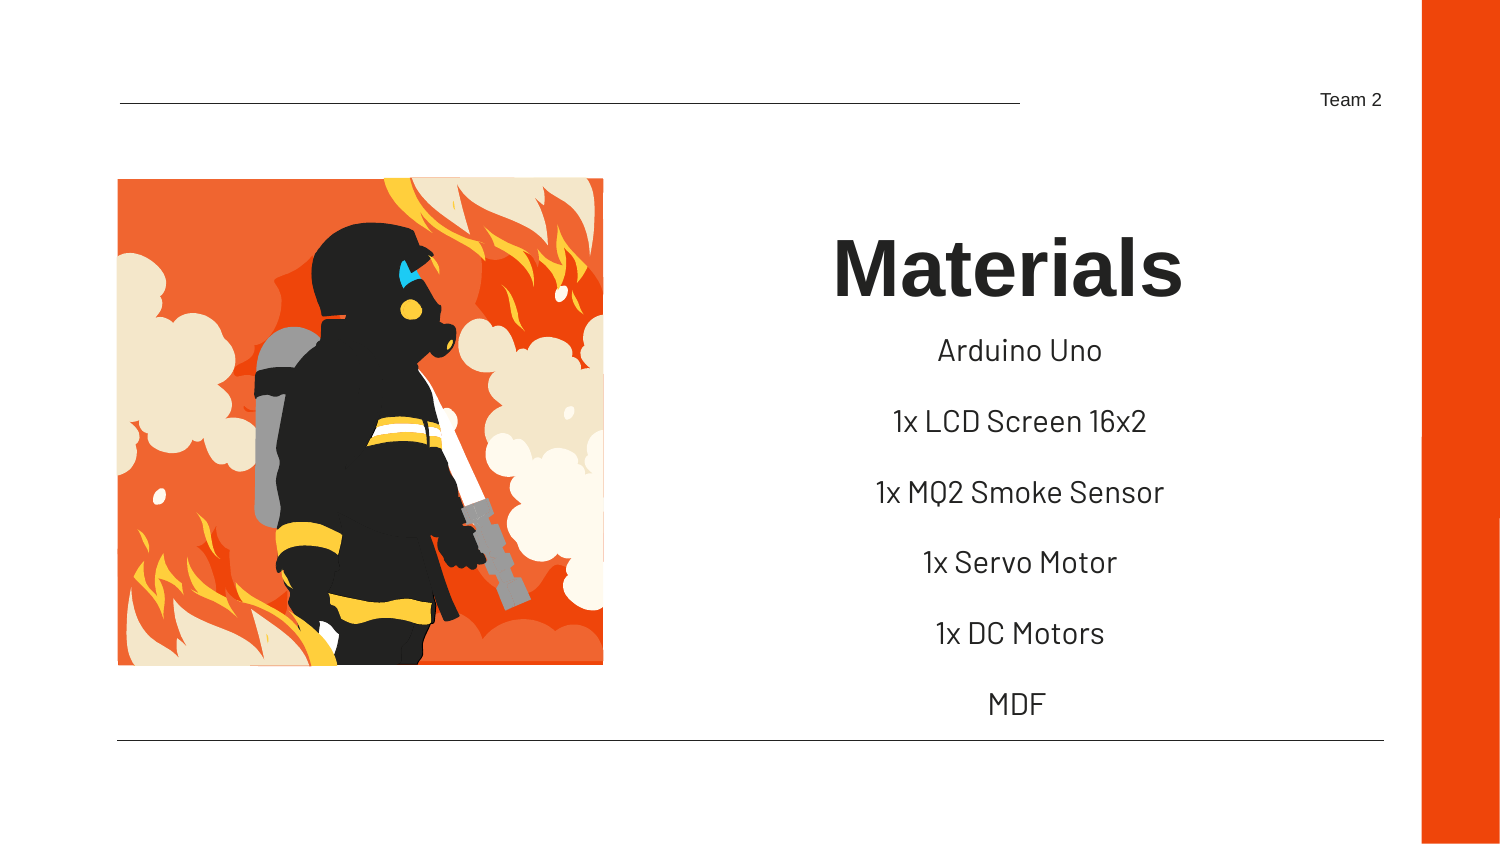

Team 2

# Materials
Arduino Uno
1x LCD Screen 16x2
1x MQ2 Smoke Sensor
1x Servo Motor
1x DC Motors
MDF